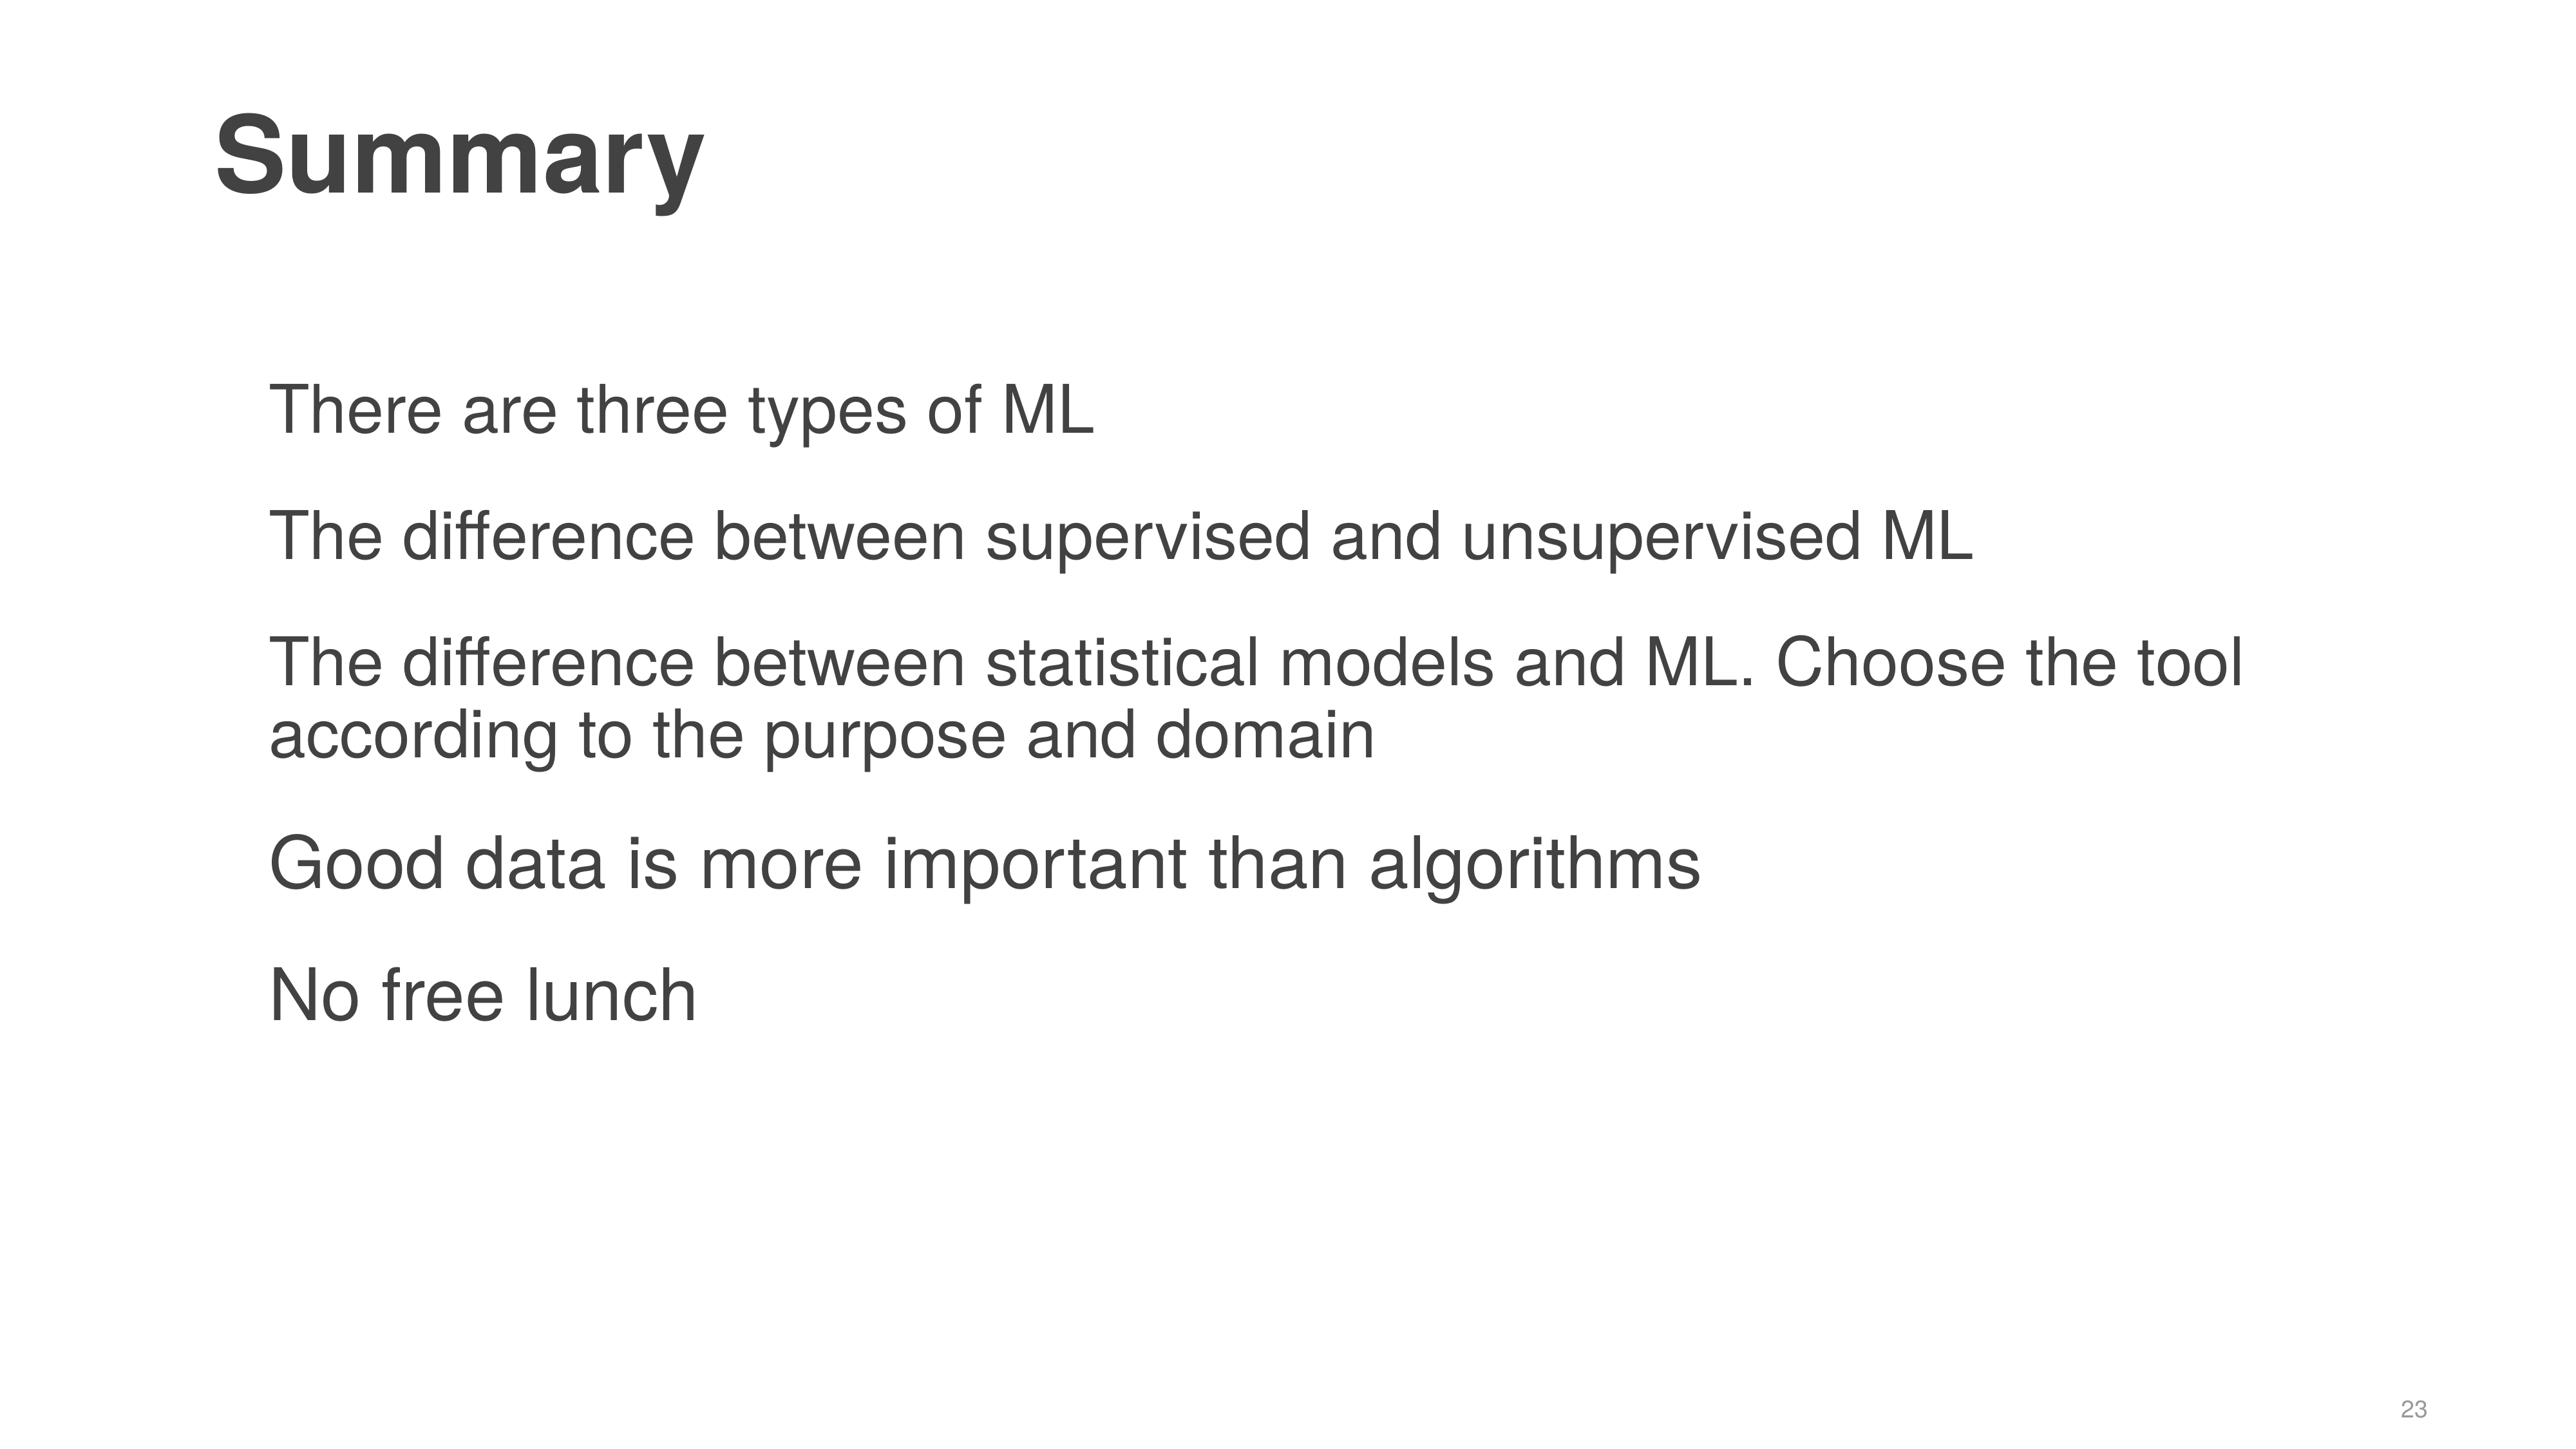

# Summary
There are three types of ML
The difference between supervised and unsupervised ML
The difference between statistical models and ML. Choose the tool according to the purpose and domain
Good data is more important than algorithms
No free lunch

23